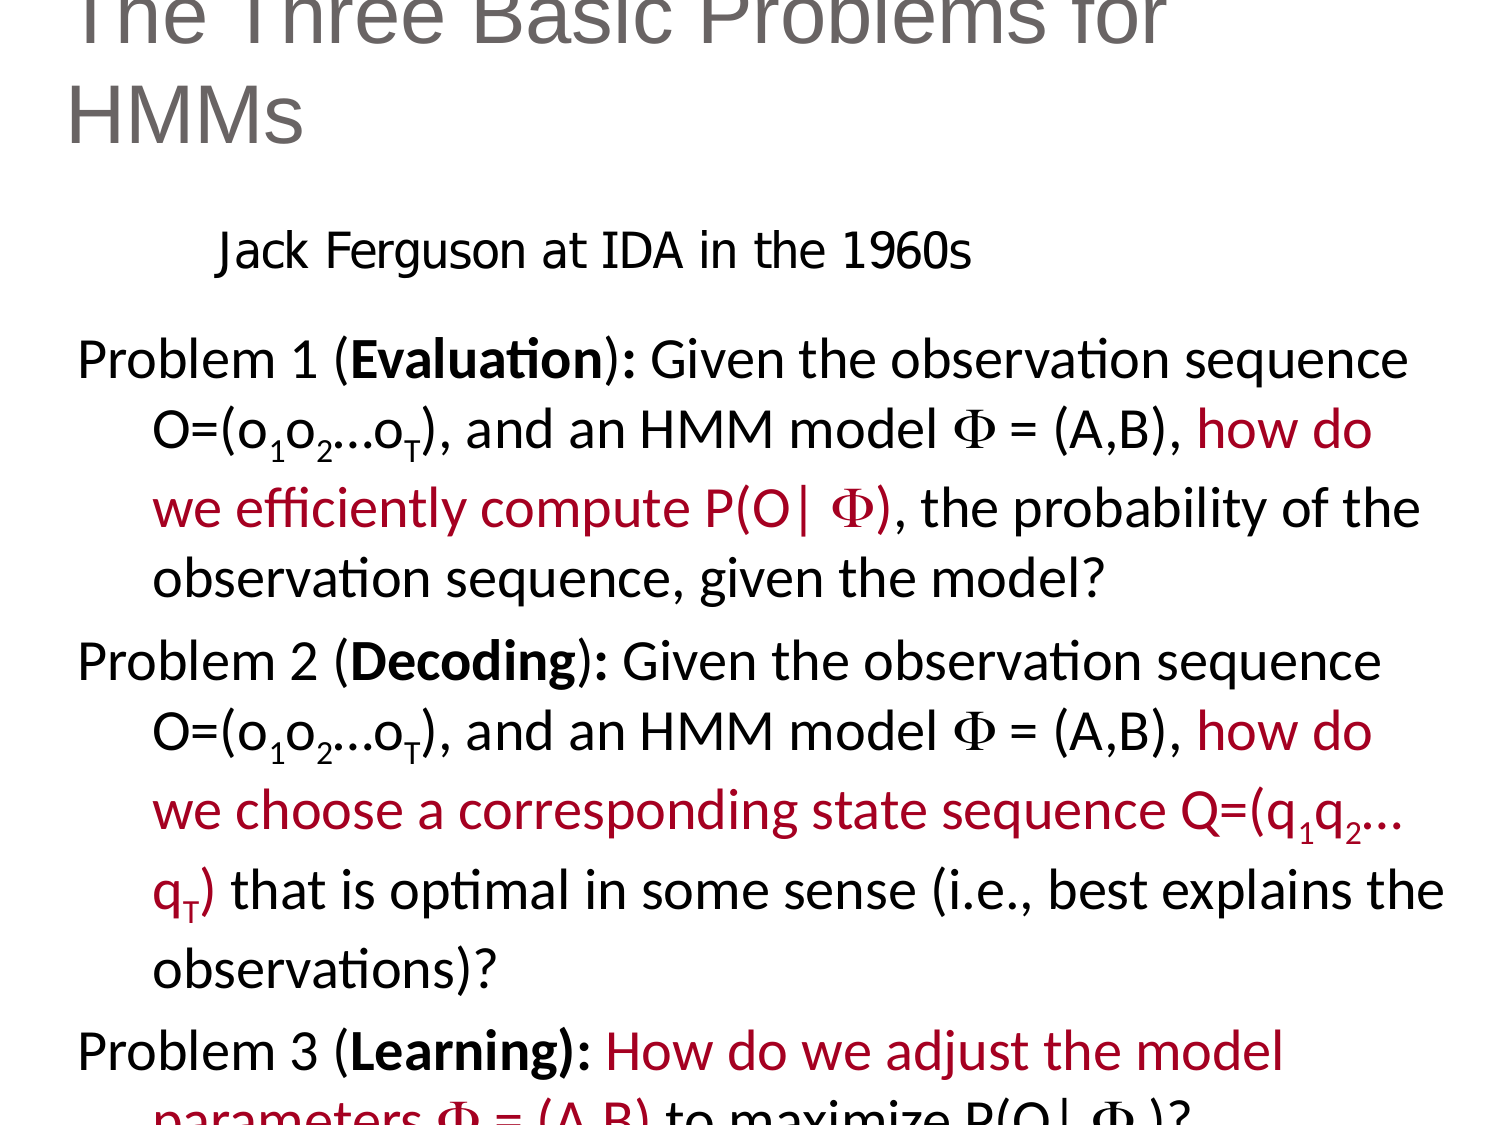

# The Three Basic Problems for HMMs
Jack Ferguson at IDA in the 1960s

Problem 1 (Evaluation): Given the observation sequence O=(o1o2…oT), and an HMM model Φ = (A,B), how do we efficiently compute P(O| Φ), the probability of the observation sequence, given the model?
Problem 2 (Decoding): Given the observation sequence O=(o1o2…oT), and an HMM model Φ = (A,B), how do we choose a corresponding state sequence Q=(q1q2…qT) that is optimal in some sense (i.e., best explains the observations)?
Problem 3 (Learning): How do we adjust the model parameters Φ = (A,B) to maximize P(O| Φ )?